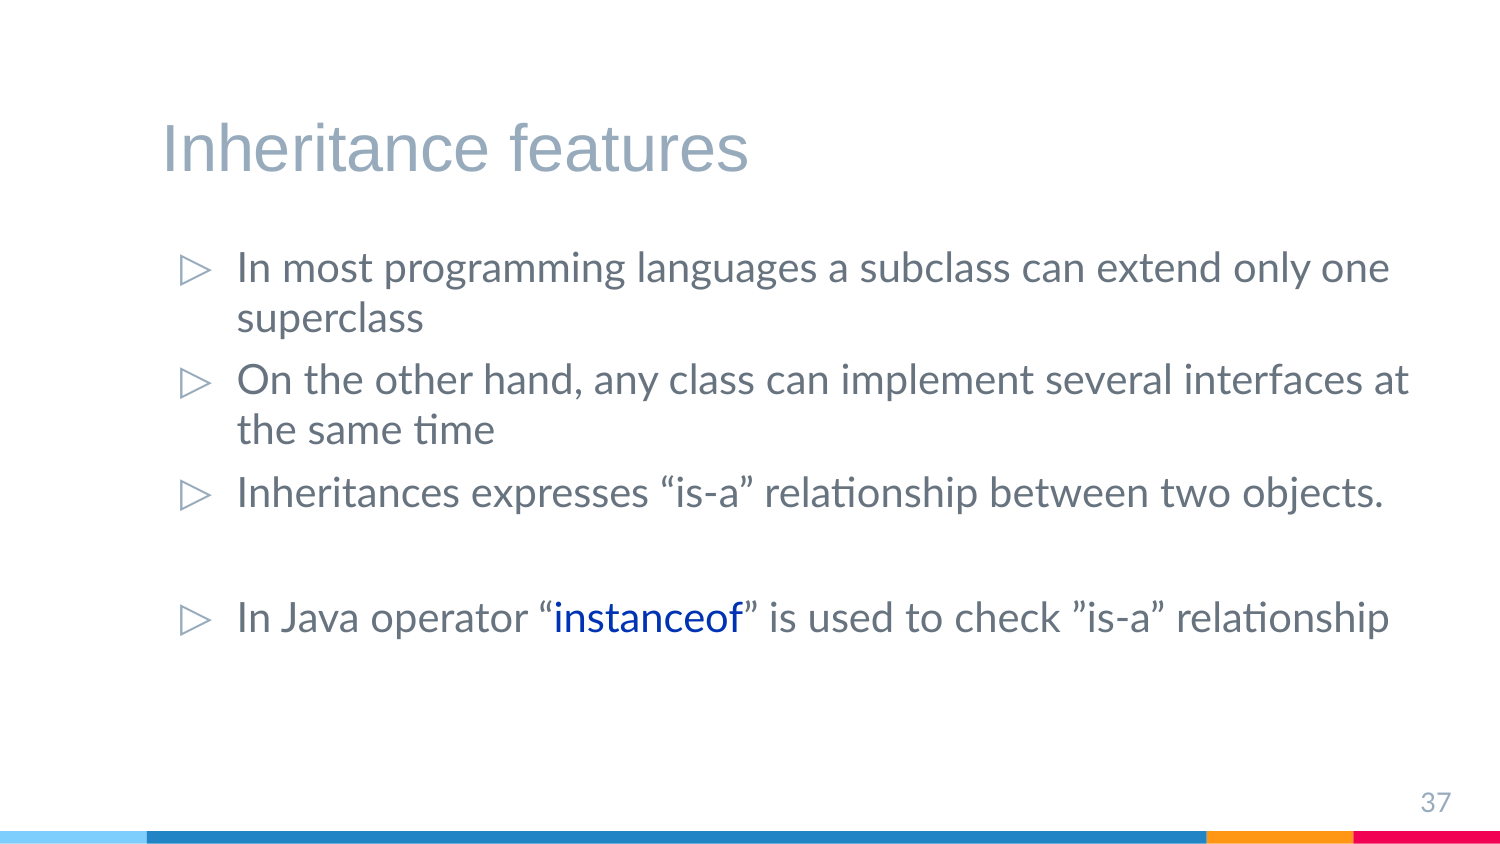

# Inheritance features
In most programming languages a subclass can extend only one superclass
On the other hand, any class can implement several interfaces at the same time
Inheritances expresses “is-a” relationship between two objects.

In Java operator “instanceof” is used to check ”is-a” relationship
37